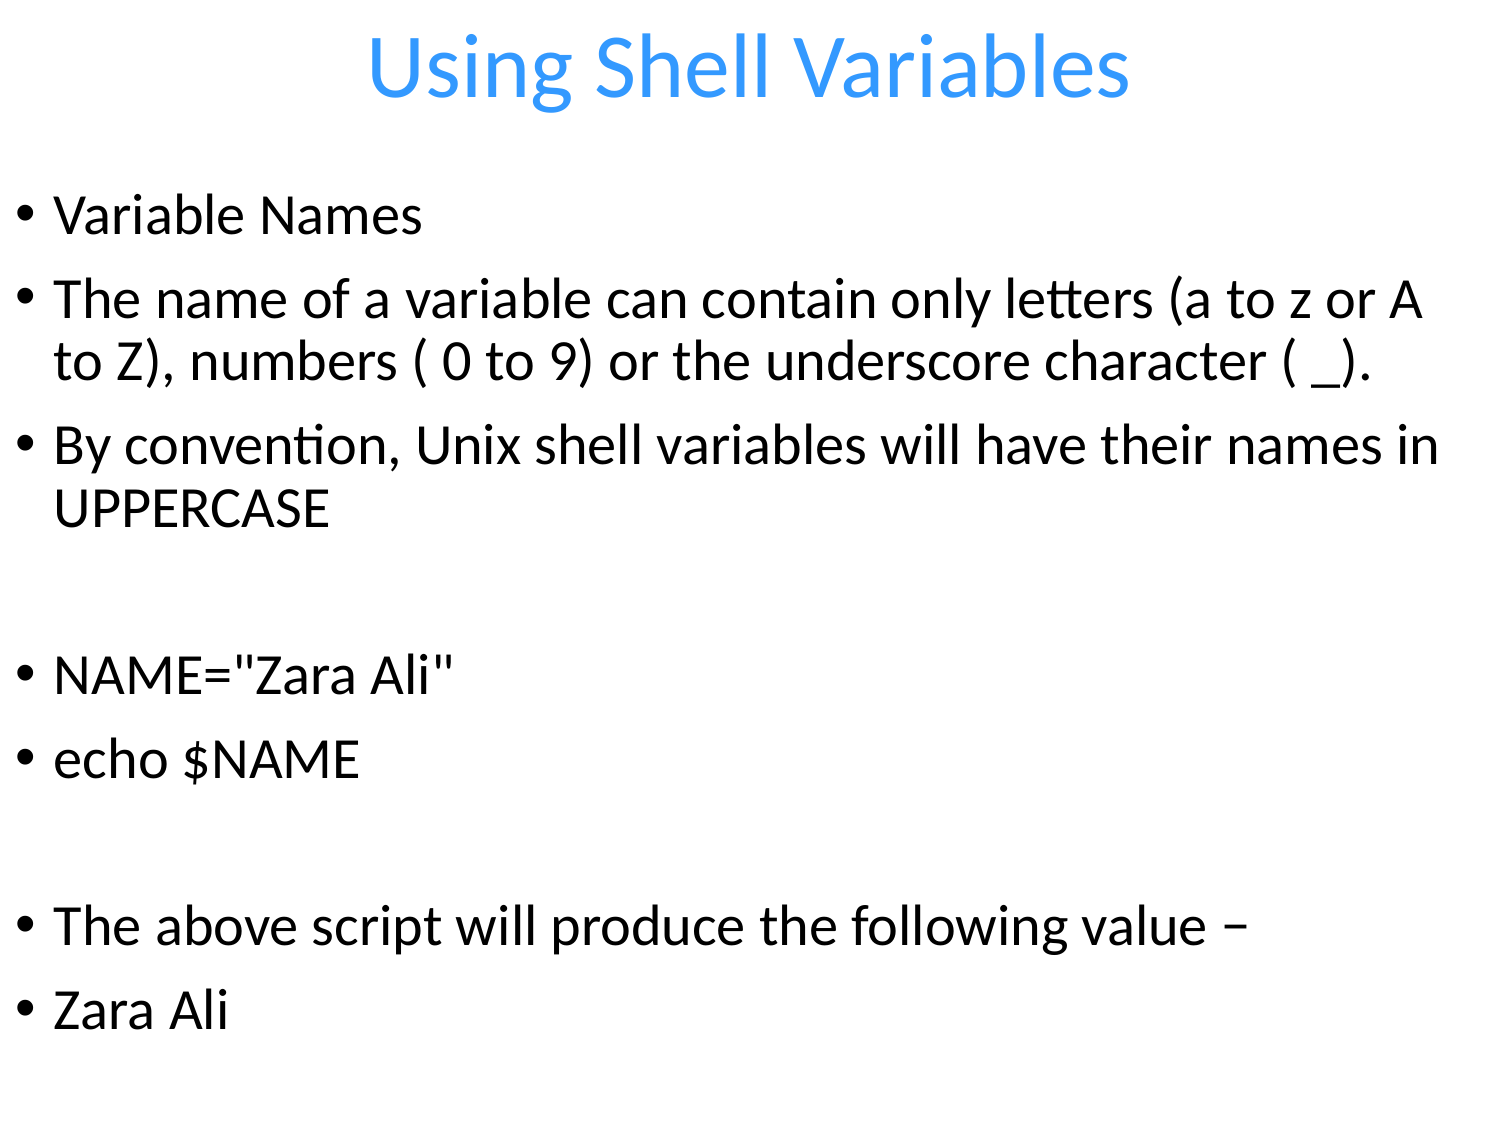

# Using Shell Variables
Variable Names
The name of a variable can contain only letters (a to z or A to Z), numbers ( 0 to 9) or the underscore character ( _).
By convention, Unix shell variables will have their names in UPPERCASE

NAME="Zara Ali"
echo $NAME

The above script will produce the following value −
Zara Ali